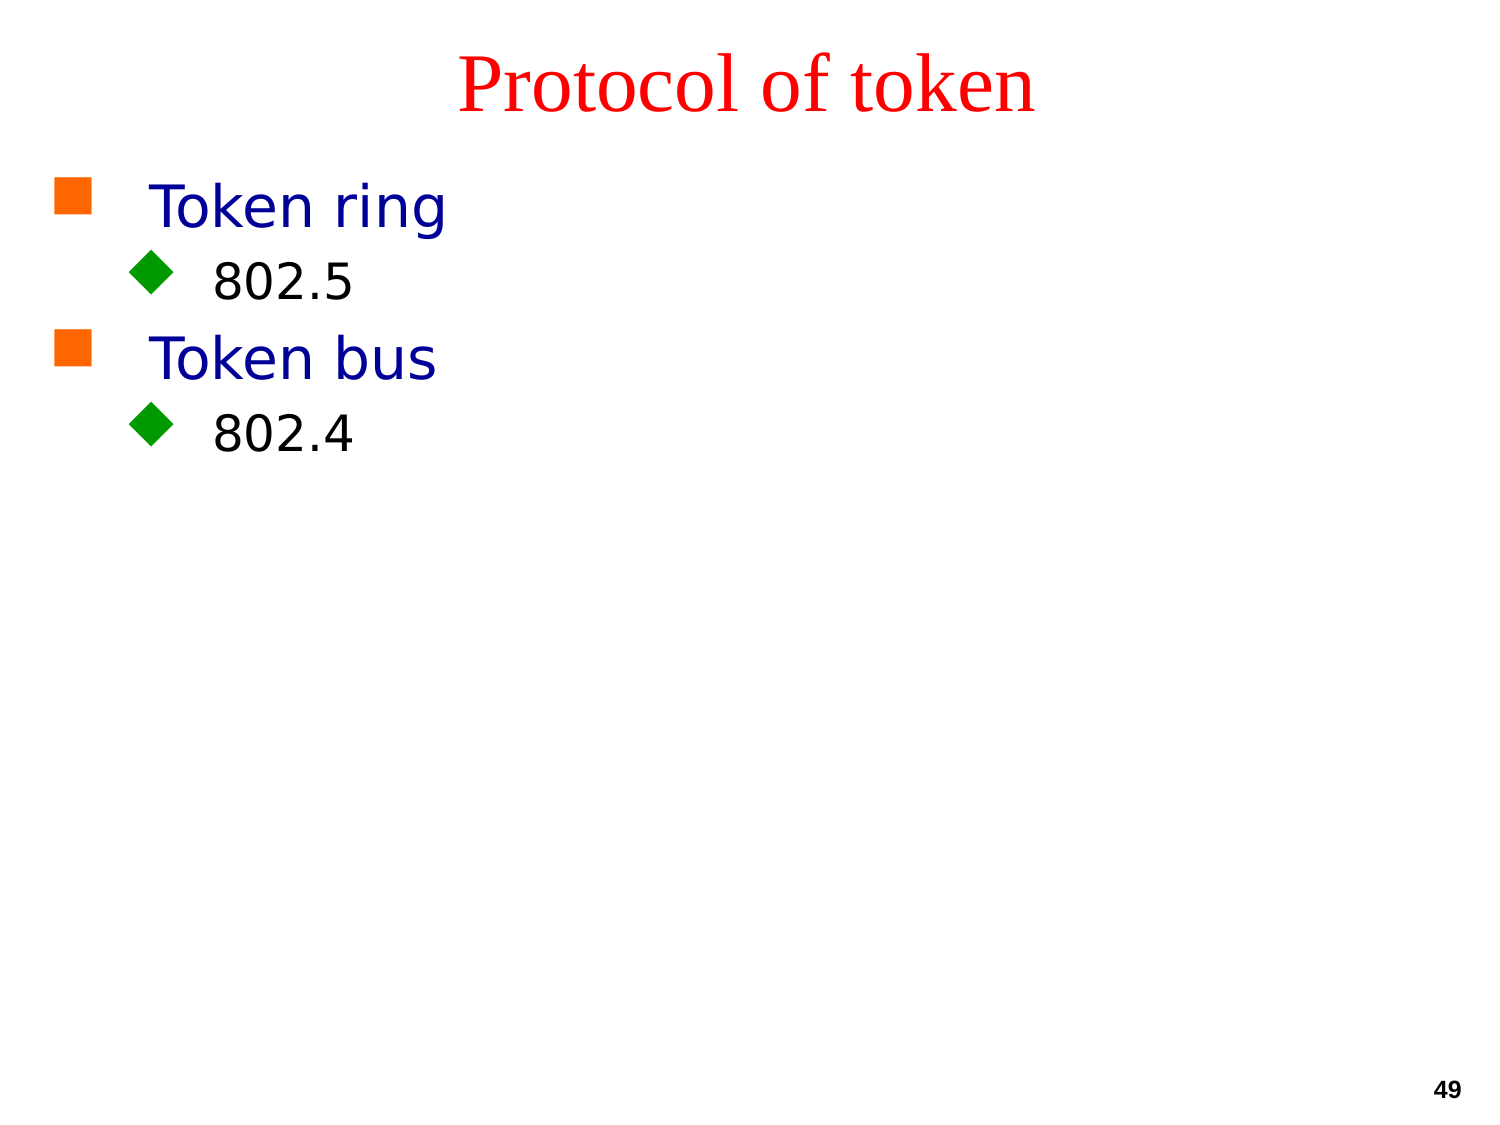

# Protocol of token
Token ring
802.5
Token bus
802.4